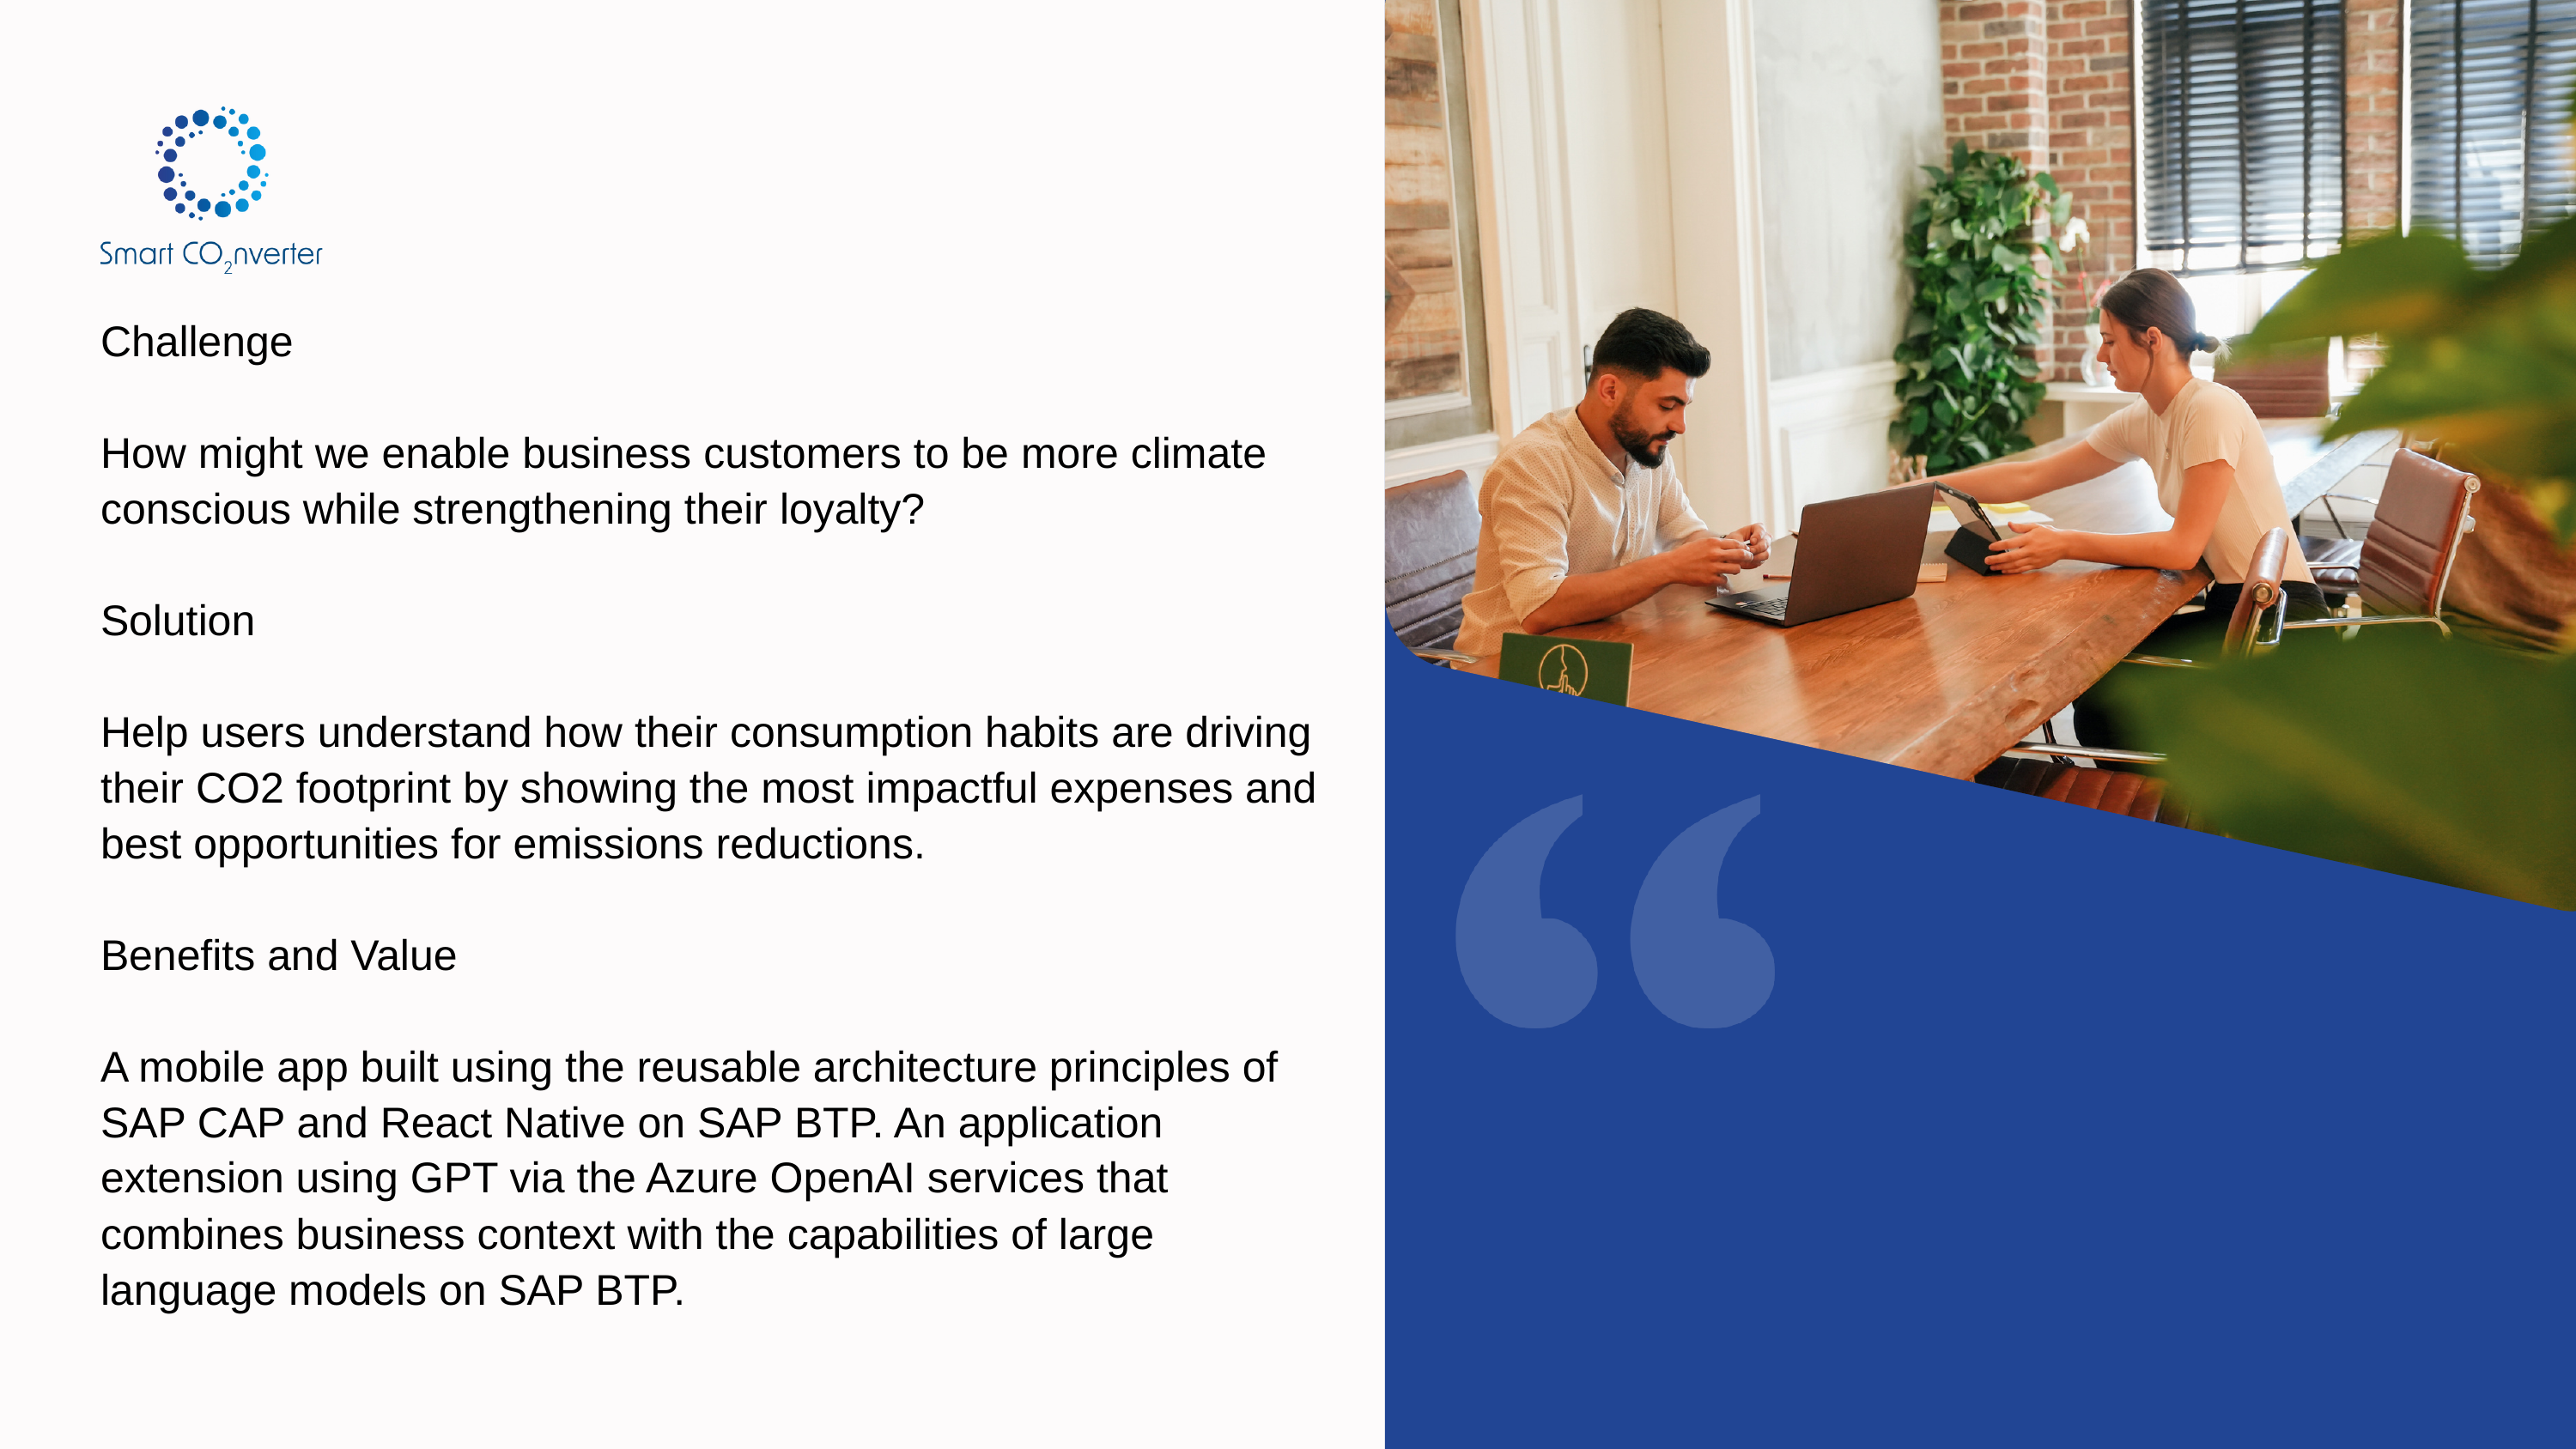

Challenge​

How might we enable business customers to be more climate conscious while strengthening their loyalty?​

Solution​

Help users understand how their consumption habits are driving their CO2 footprint by showing the most impactful expenses and best opportunities for emissions reductions.​

Benefits and Value​

A mobile app built using the reusable architecture principles of SAP CAP and React Native on SAP BTP. An application extension using GPT via the Azure OpenAI services that combines business context with the capabilities of large language models on SAP BTP.​

​